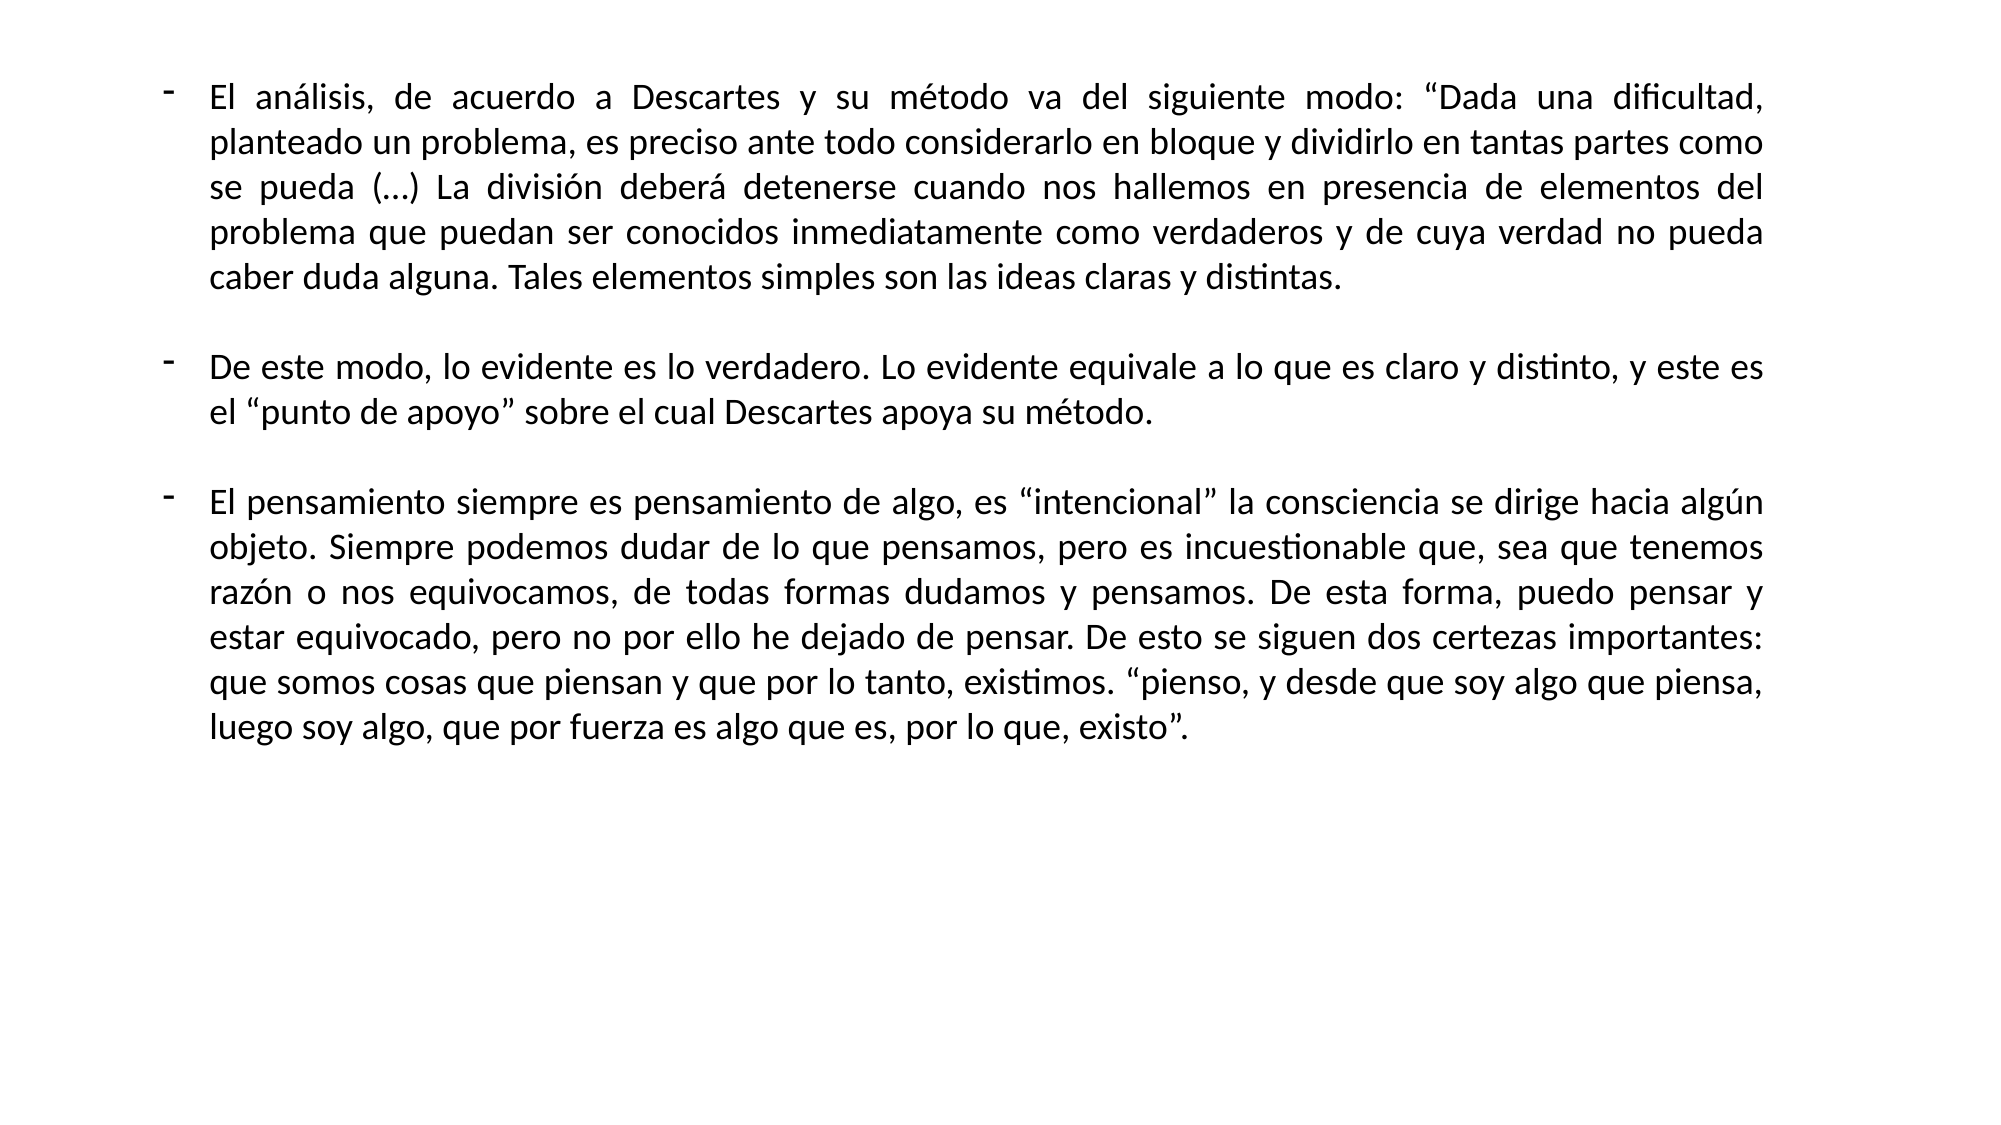

El análisis, de acuerdo a Descartes y su método va del siguiente modo: “Dada una dificultad, planteado un problema, es preciso ante todo considerarlo en bloque y dividirlo en tantas partes como se pueda (…) La división deberá detenerse cuando nos hallemos en presencia de elementos del problema que puedan ser conocidos inmediatamente como verdaderos y de cuya verdad no pueda caber duda alguna. Tales elementos simples son las ideas claras y distintas.

De este modo, lo evidente es lo verdadero. Lo evidente equivale a lo que es claro y distinto, y este es el “punto de apoyo” sobre el cual Descartes apoya su método.

El pensamiento siempre es pensamiento de algo, es “intencional” la consciencia se dirige hacia algún objeto. Siempre podemos dudar de lo que pensamos, pero es incuestionable que, sea que tenemos razón o nos equivocamos, de todas formas dudamos y pensamos. De esta forma, puedo pensar y estar equivocado, pero no por ello he dejado de pensar. De esto se siguen dos certezas importantes: que somos cosas que piensan y que por lo tanto, existimos. “pienso, y desde que soy algo que piensa, luego soy algo, que por fuerza es algo que es, por lo que, existo”.